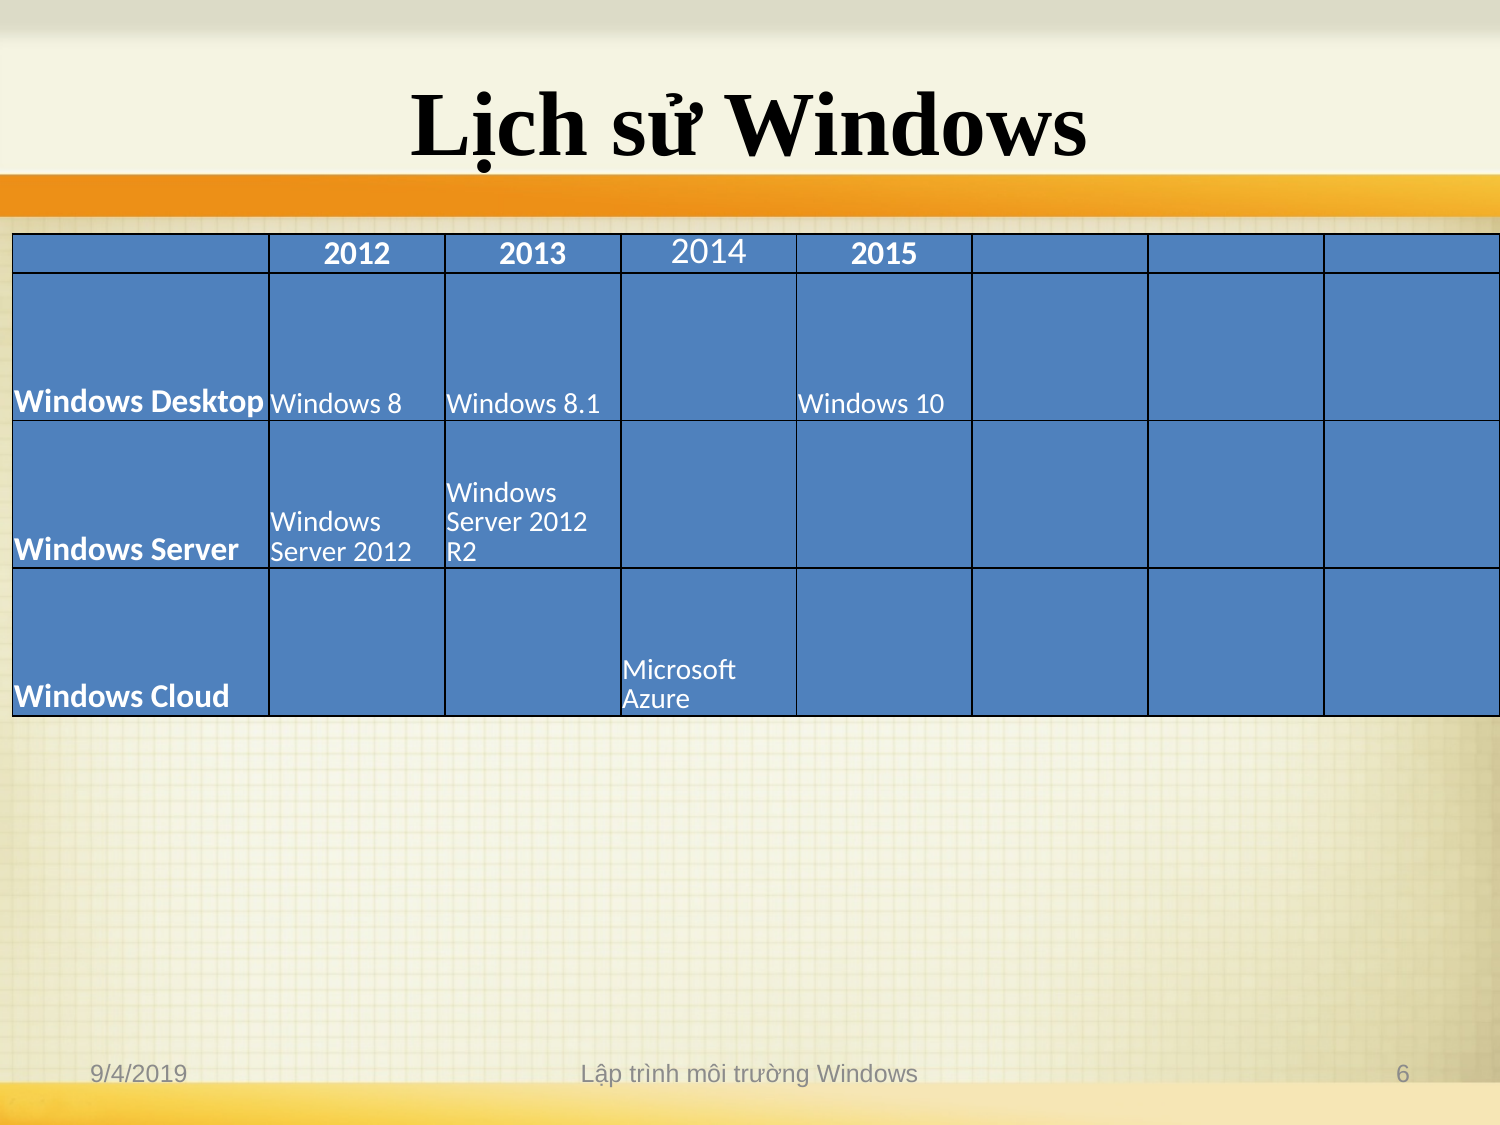

# Lịch sử Windows
|  | 2012 | 2013 | 2014 | 2015 |  |  |  |
| --- | --- | --- | --- | --- | --- | --- | --- |
| Windows Desktop | Windows 8 | Windows 8.1 |  | Windows 10 |  |  |  |
| Windows Server | Windows Server 2012 | Windows Server 2012 R2 |  |  |  |  |  |
| Windows Cloud |  |  | Microsoft Azure |  |  |  |  |
9/4/2019
Lập trình môi trường Windows
6